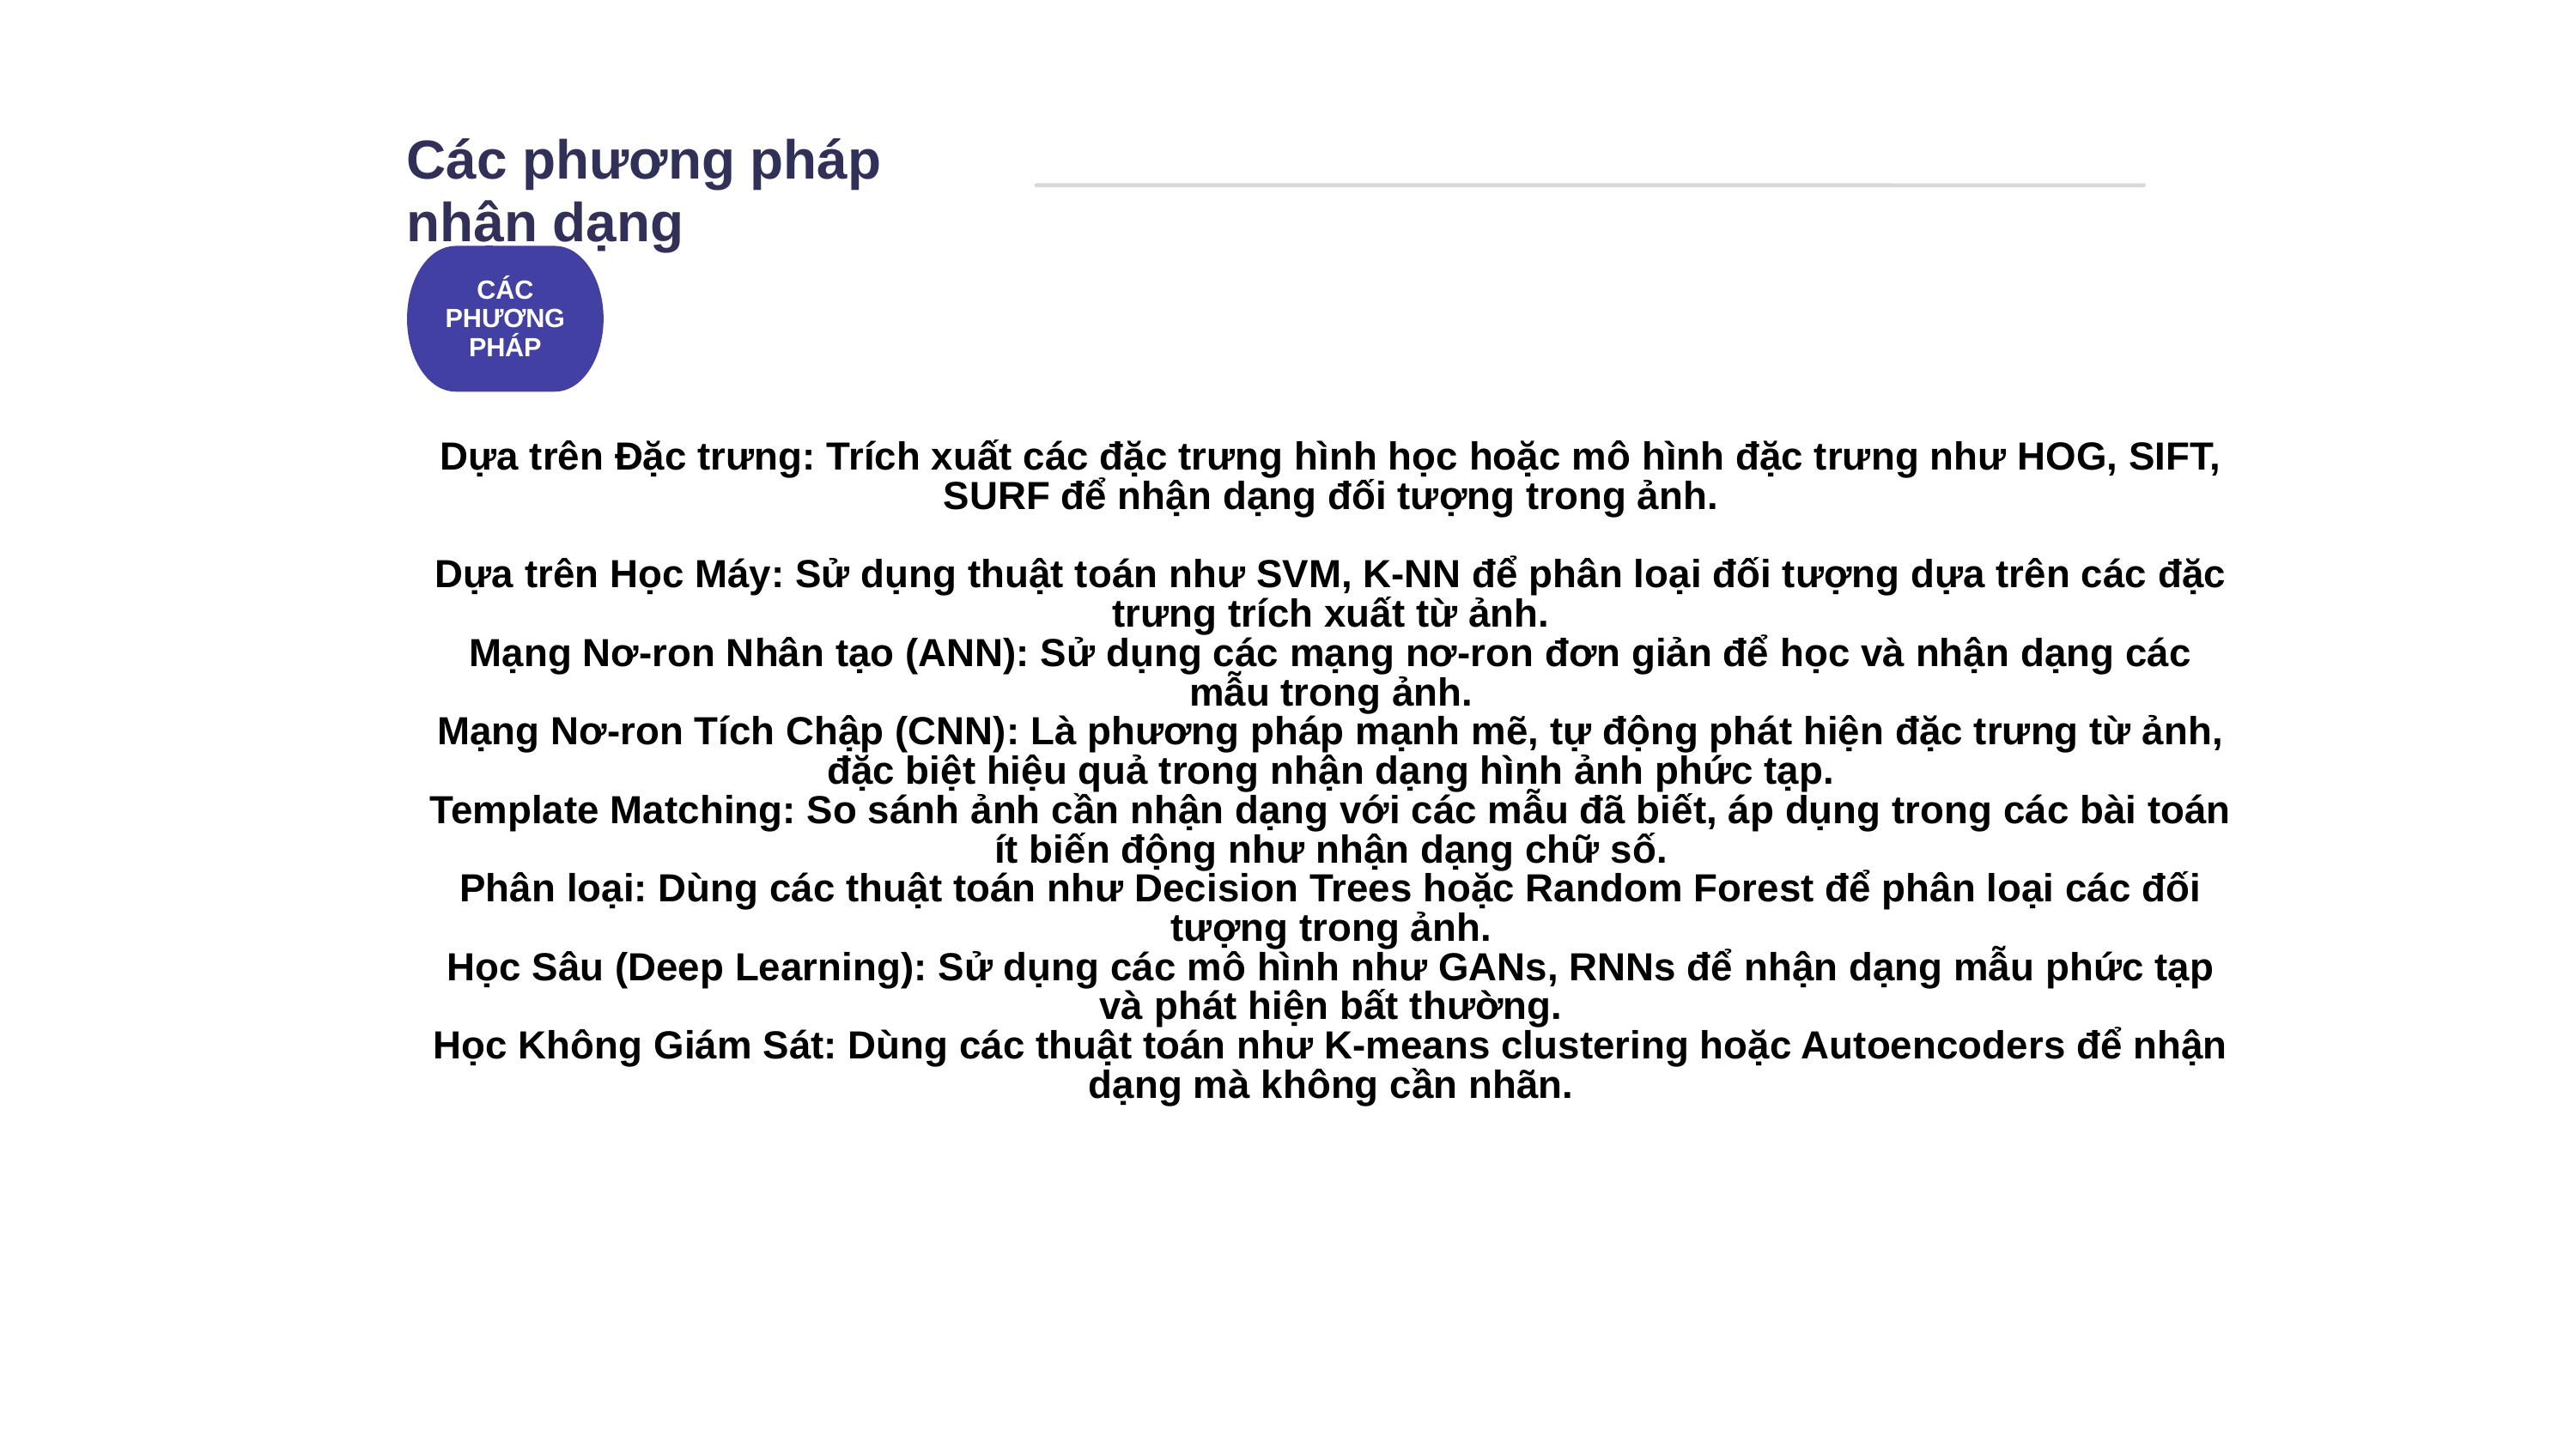

Các phương pháp nhận dạng

CÁC PHƯƠNG PHÁP
Dựa trên Đặc trưng: Trích xuất các đặc trưng hình học hoặc mô hình đặc trưng như HOG, SIFT, SURF để nhận dạng đối tượng trong ảnh.

Dựa trên Học Máy: Sử dụng thuật toán như SVM, K-NN để phân loại đối tượng dựa trên các đặc trưng trích xuất từ ảnh.
Mạng Nơ-ron Nhân tạo (ANN): Sử dụng các mạng nơ-ron đơn giản để học và nhận dạng các mẫu trong ảnh.
Mạng Nơ-ron Tích Chập (CNN): Là phương pháp mạnh mẽ, tự động phát hiện đặc trưng từ ảnh, đặc biệt hiệu quả trong nhận dạng hình ảnh phức tạp.
Template Matching: So sánh ảnh cần nhận dạng với các mẫu đã biết, áp dụng trong các bài toán ít biến động như nhận dạng chữ số.
Phân loại: Dùng các thuật toán như Decision Trees hoặc Random Forest để phân loại các đối tượng trong ảnh.
Học Sâu (Deep Learning): Sử dụng các mô hình như GANs, RNNs để nhận dạng mẫu phức tạp và phát hiện bất thường.
Học Không Giám Sát: Dùng các thuật toán như K-means clustering hoặc Autoencoders để nhận dạng mà không cần nhãn.
1.2